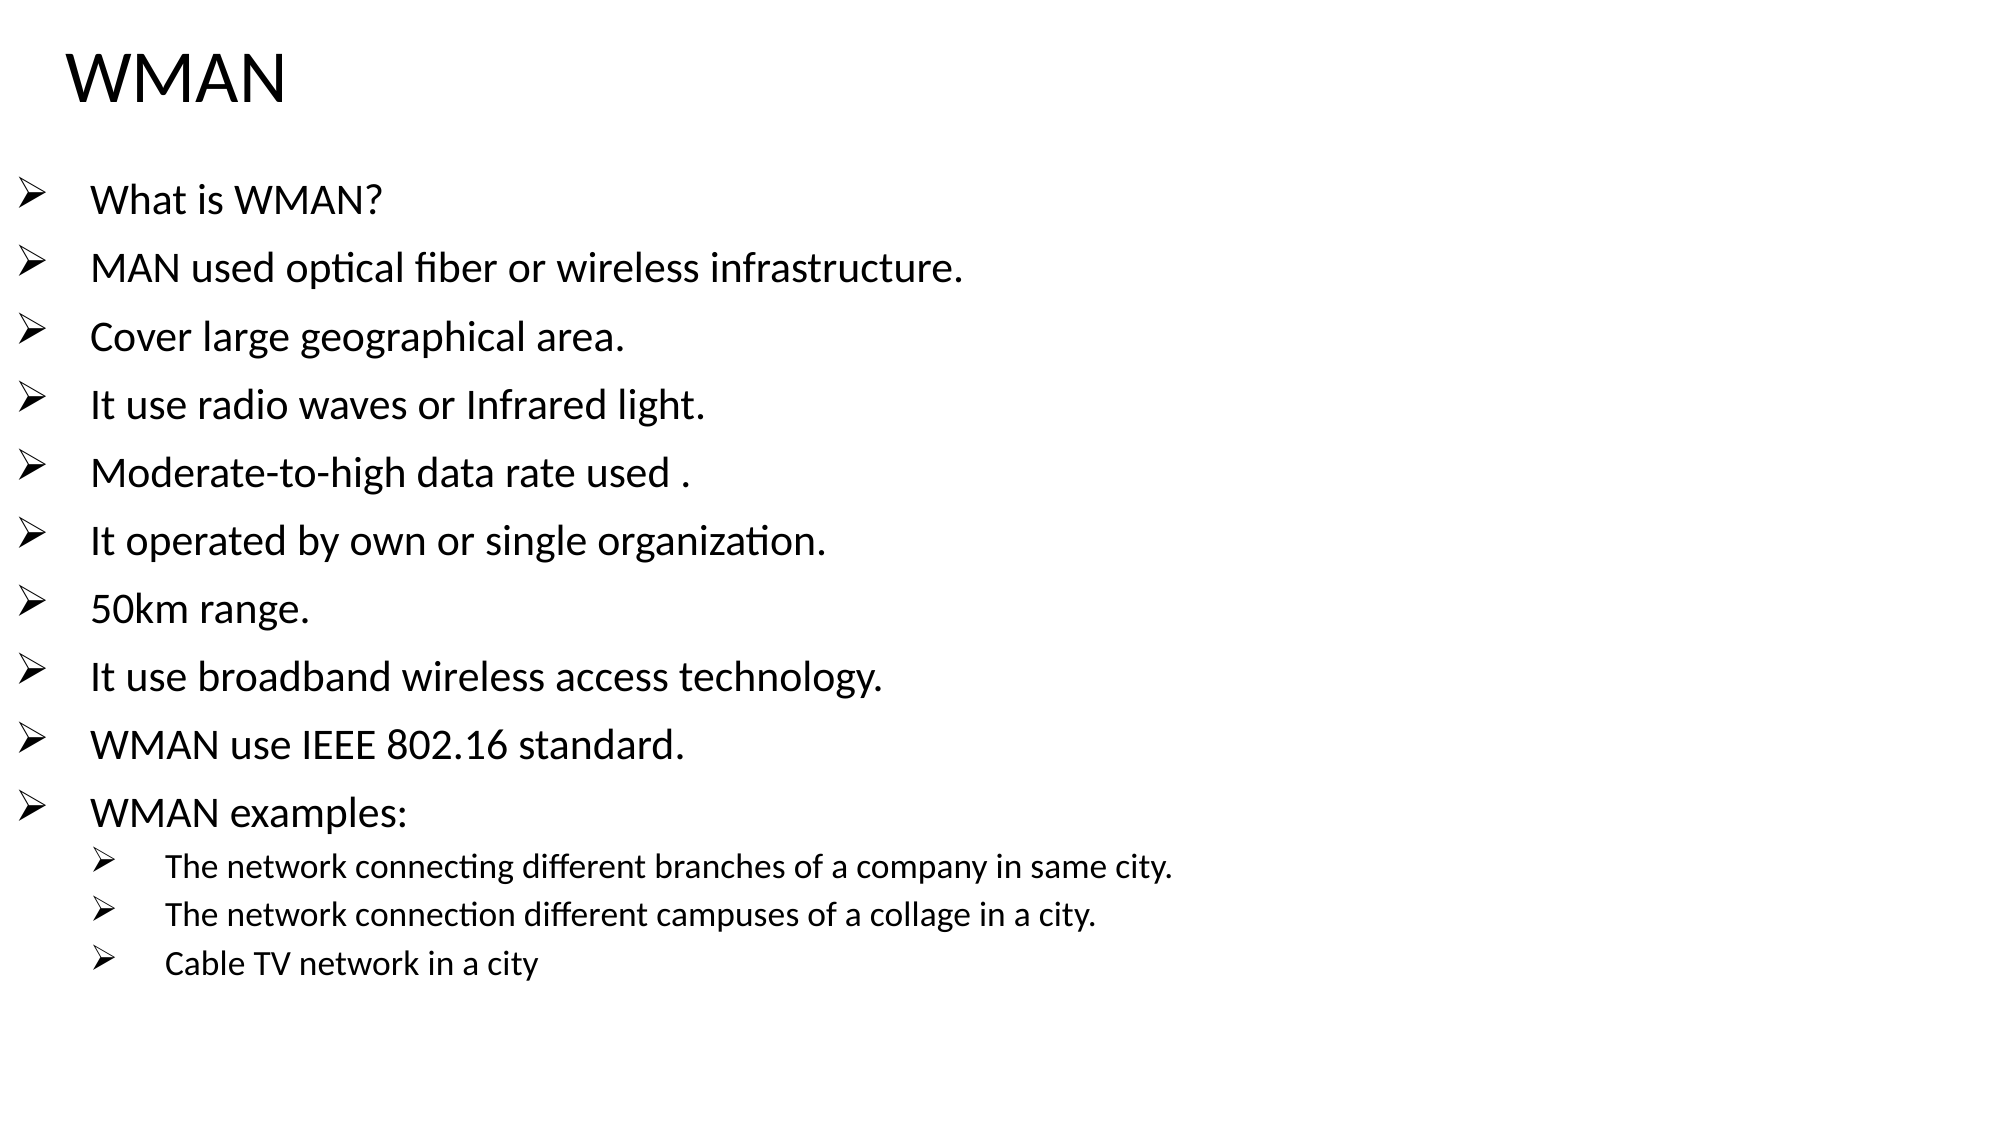

# WMAN
What is WMAN?
MAN used optical fiber or wireless infrastructure.
Cover large geographical area.
It use radio waves or Infrared light.
Moderate-to-high data rate used .
It operated by own or single organization.
50km range.
It use broadband wireless access technology.
WMAN use IEEE 802.16 standard.
WMAN examples:
The network connecting different branches of a company in same city.
The network connection different campuses of a collage in a city.
Cable TV network in a city